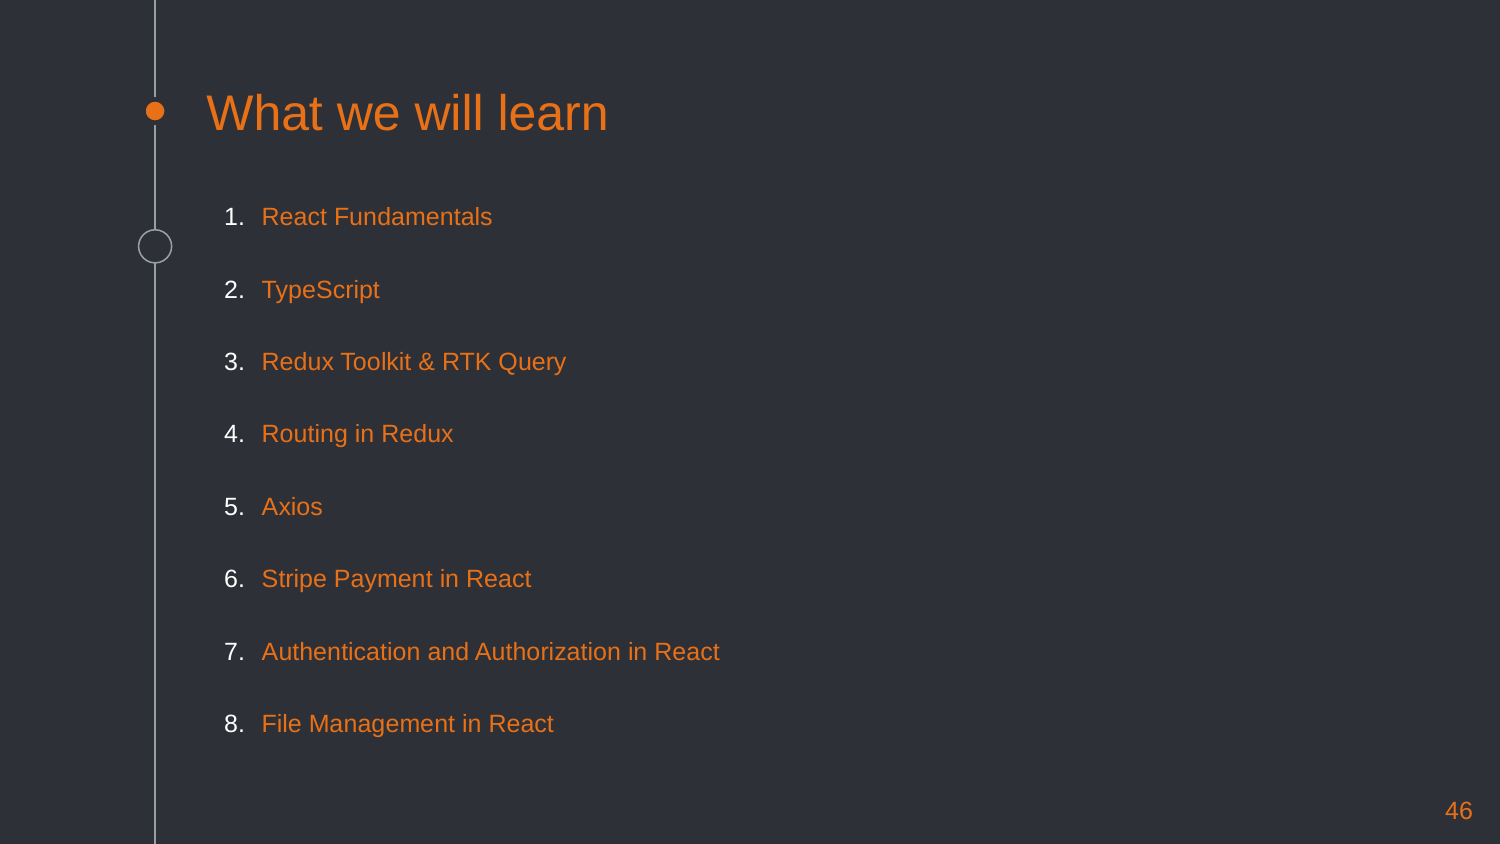

# What we will learn
React Fundamentals
TypeScript
Redux Toolkit & RTK Query
Routing in Redux
Axios
Stripe Payment in React
Authentication and Authorization in React
File Management in React

46